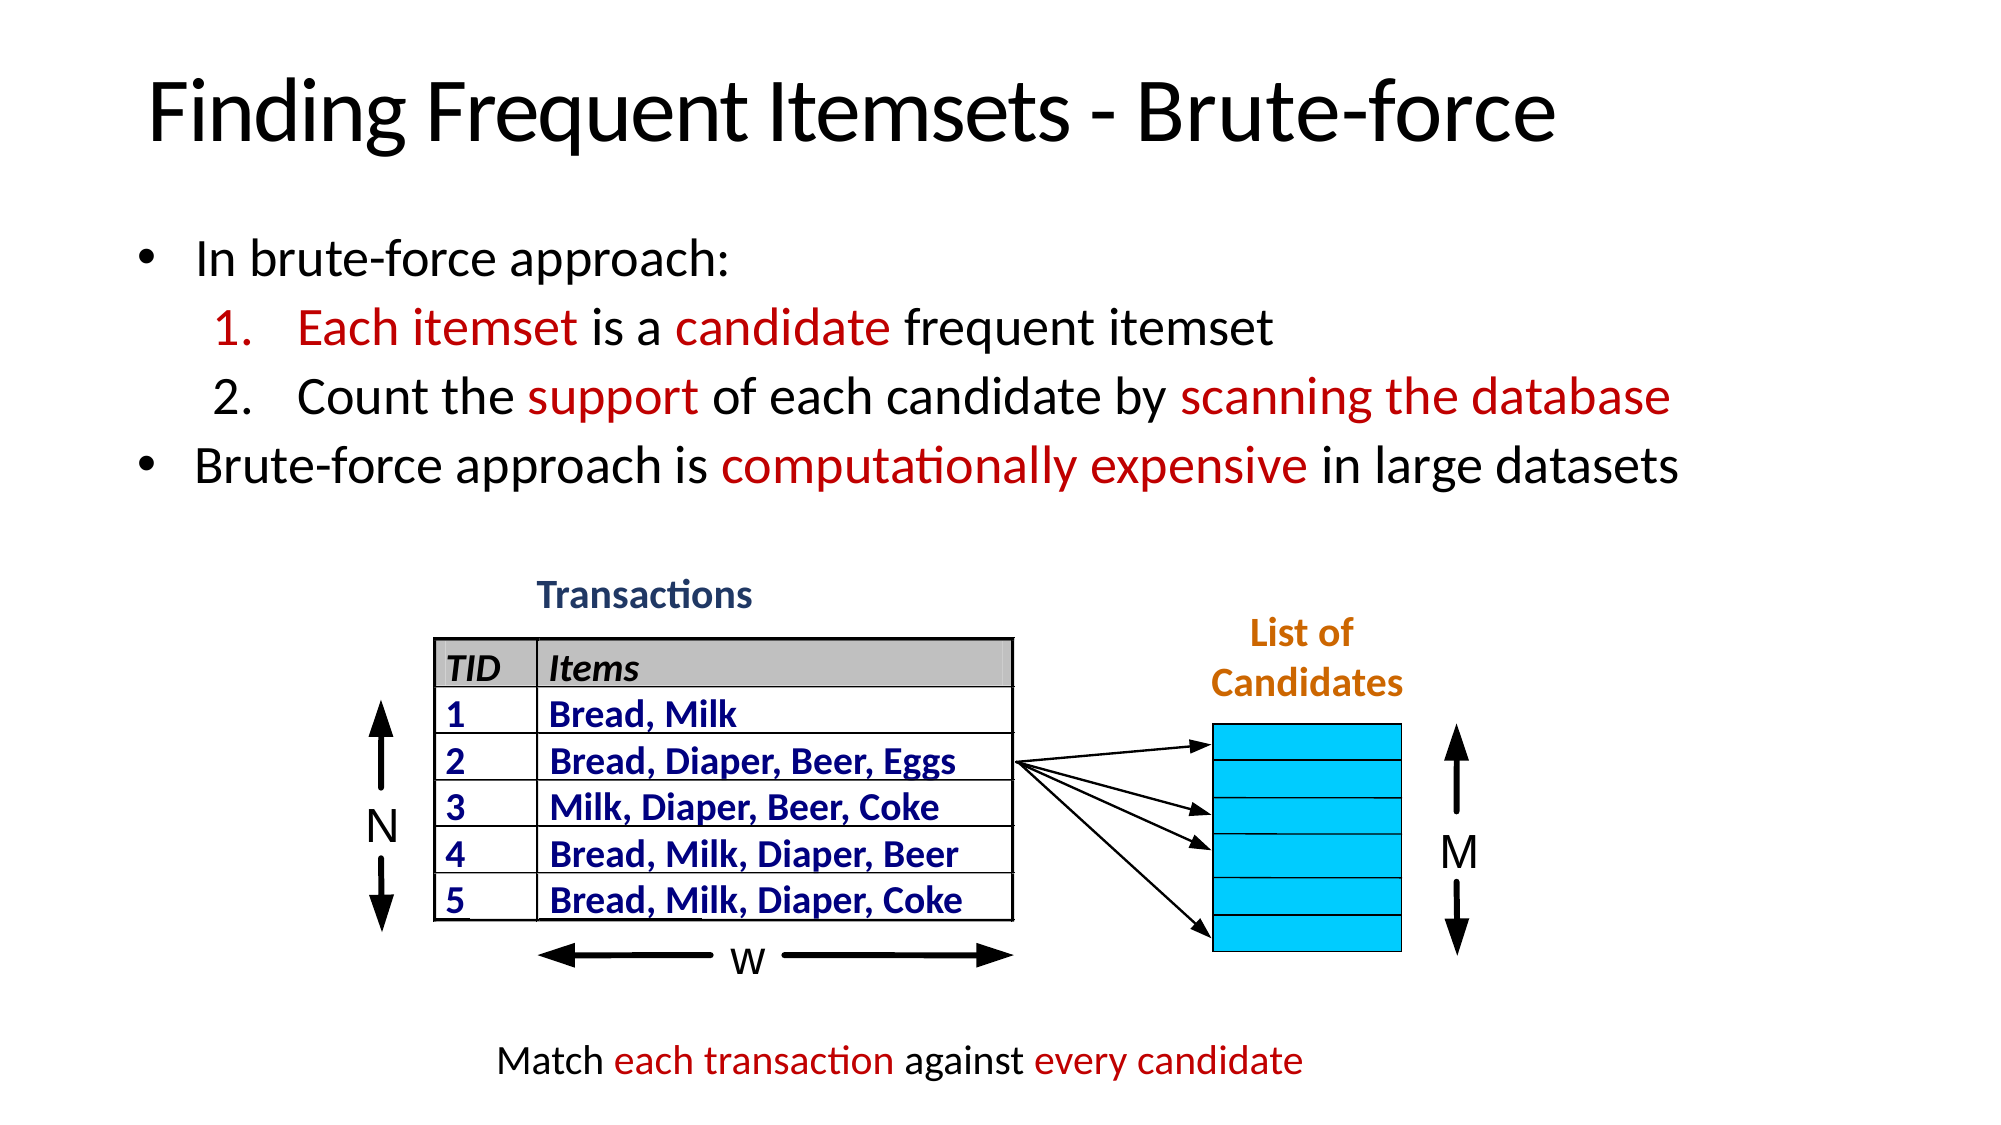

# Finding Frequent Itemsets - Brute-force
In brute-force approach:
Each itemset is a candidate frequent itemset
Count the support of each candidate by scanning the database
Brute-force approach is computationally expensive in large datasets

Transactions
List of

TID

Items

1

Bread, Milk

2

Bread, Diaper, Beer, Eggs

3

Milk, Diaper, Beer, Coke

4

Bread, Milk, Diaper, Beer

5

Bread, Milk, Diaper, Coke

Candidates

N

M

w

Match each transaction against every candidate